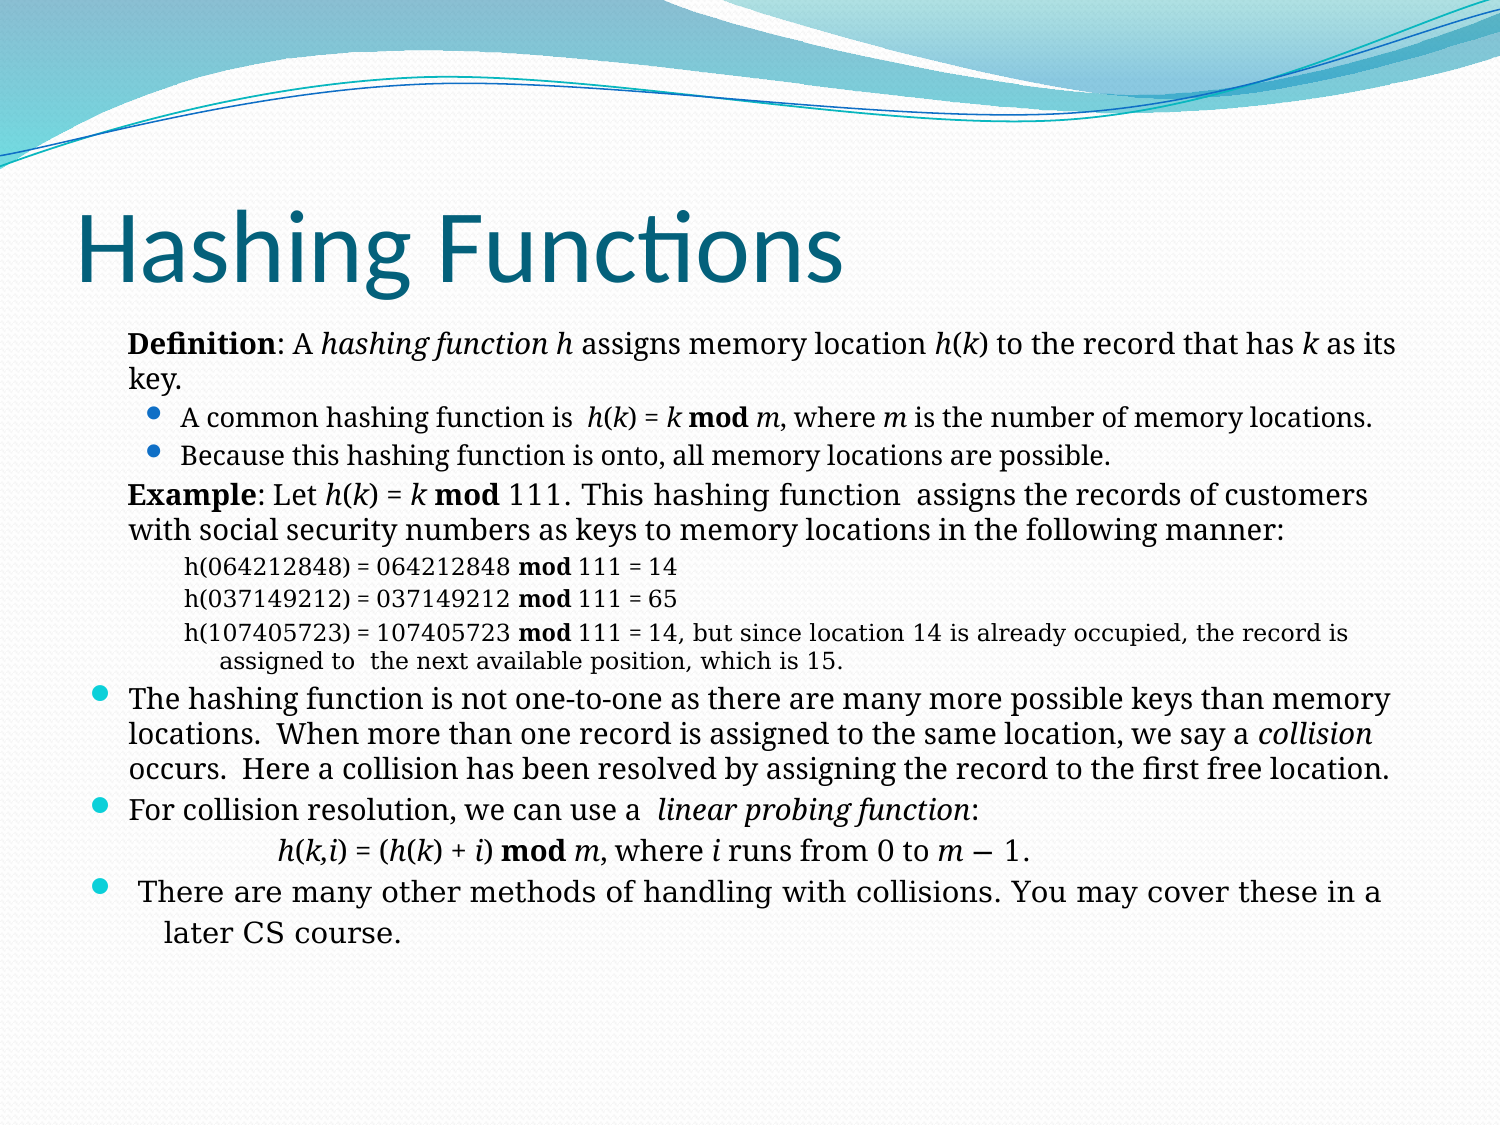

# Hashing Functions
     Definition: A hashing function h assigns memory location h(k) to the record that has k as its key.
A common hashing function is  h(k) = k mod m, where m is the number of memory locations.
Because this hashing function is onto, all memory locations are possible.
     Example: Let h(k) = k mod 111. This hashing function  assigns the records of customers with social security numbers as keys to memory locations in the following manner:
h(064212848) = 064212848 mod 111 = 14
h(037149212) = 037149212 mod 111 = 65
h(107405723) = 107405723 mod 111 = 14, but since location 14 is already occupied, the record is assigned to  the next available position, which is 15.
The hashing function is not one-to-one as there are many more possible keys than memory locations.  When more than one record is assigned to the same location, we say a collision occurs.  Here a collision has been resolved by assigning the record to the first free location.
For collision resolution, we can use a  linear probing function:
                         h(k,i) = (h(k) + i) mod m, where i runs from 0 to m − 1.
 There are many other methods of handling with collisions. You may cover these in a
        later CS course.